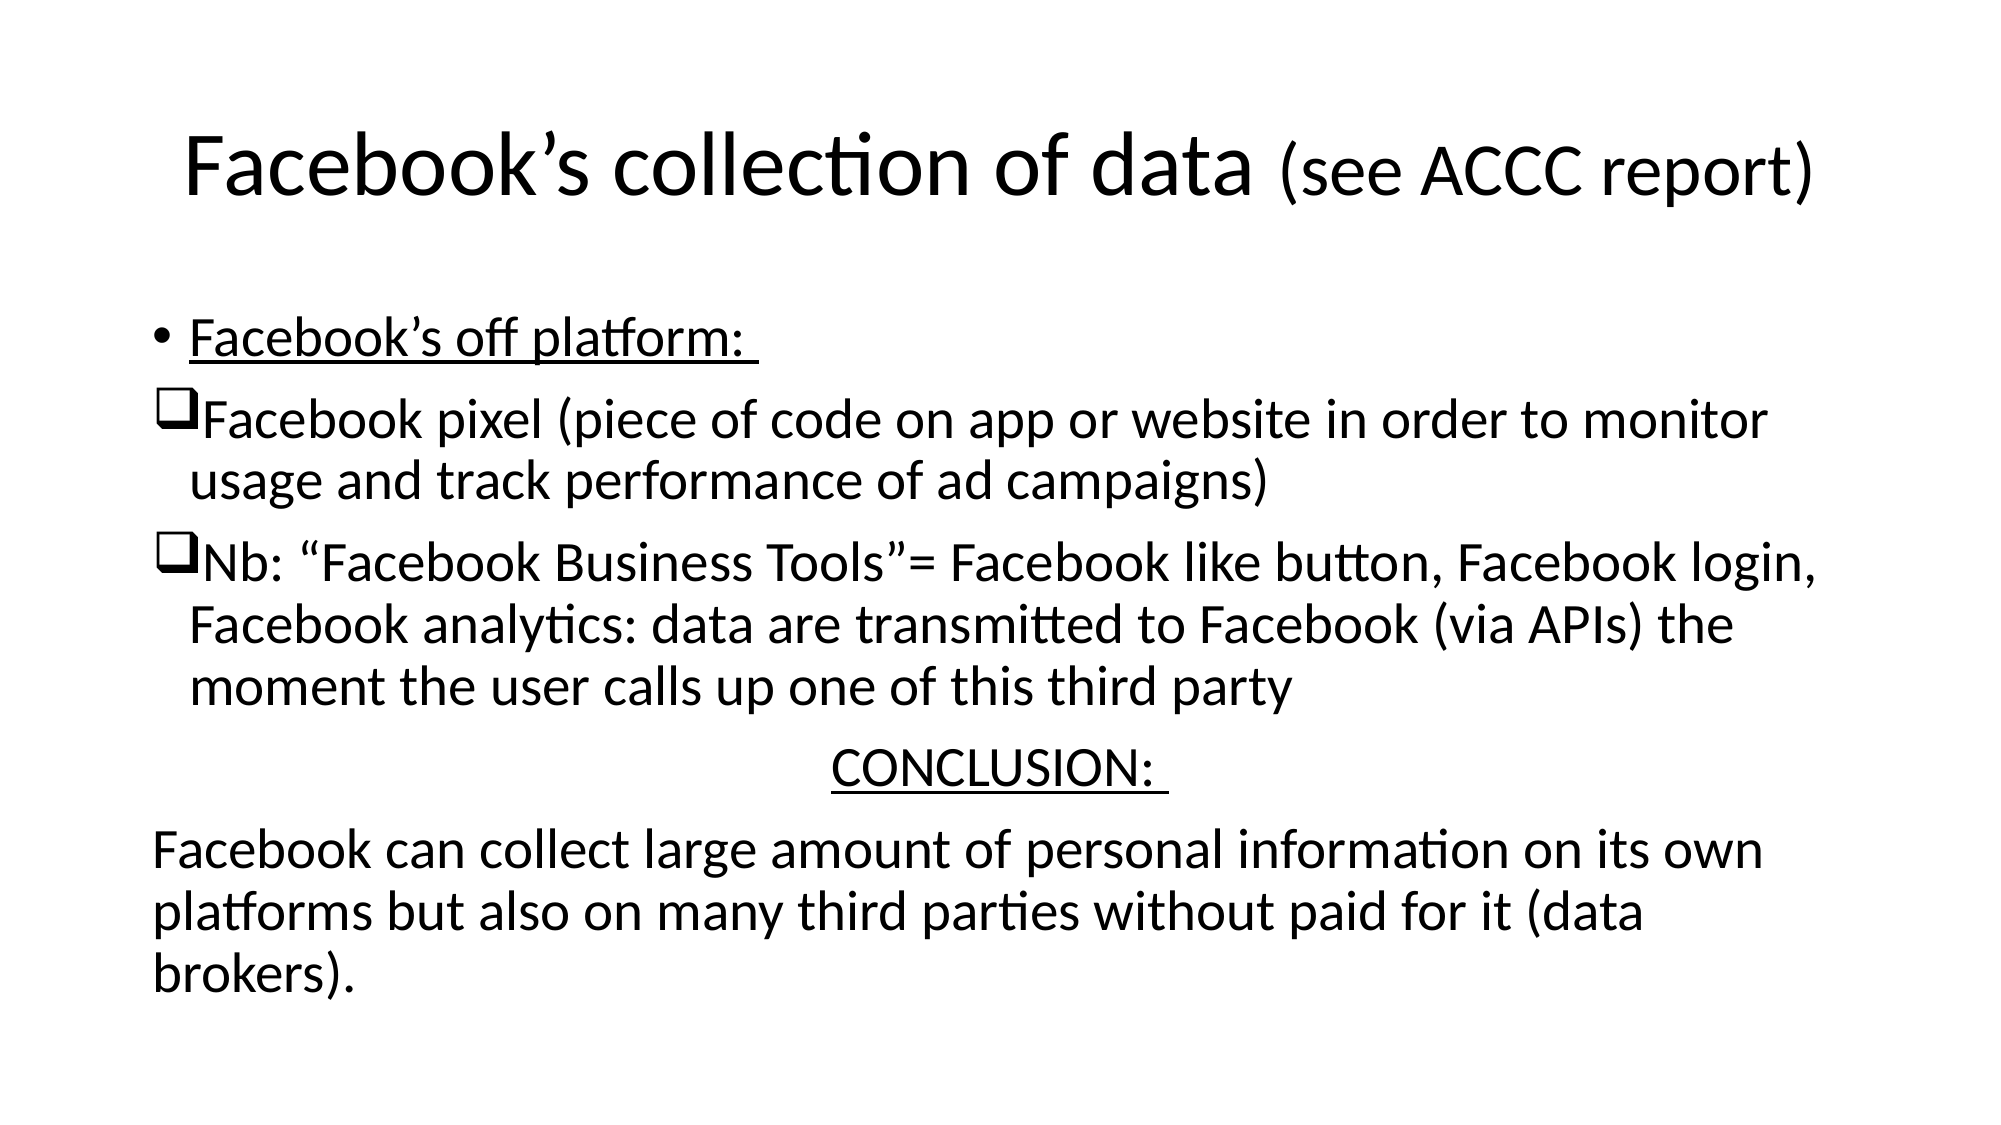

# Facebook’s collection of data (see ACCC report)
Facebook’s off platform:
Facebook pixel (piece of code on app or website in order to monitor usage and track performance of ad campaigns)
Nb: “Facebook Business Tools”= Facebook like button, Facebook login, Facebook analytics: data are transmitted to Facebook (via APIs) the moment the user calls up one of this third party
CONCLUSION:
Facebook can collect large amount of personal information on its own platforms but also on many third parties without paid for it (data brokers).